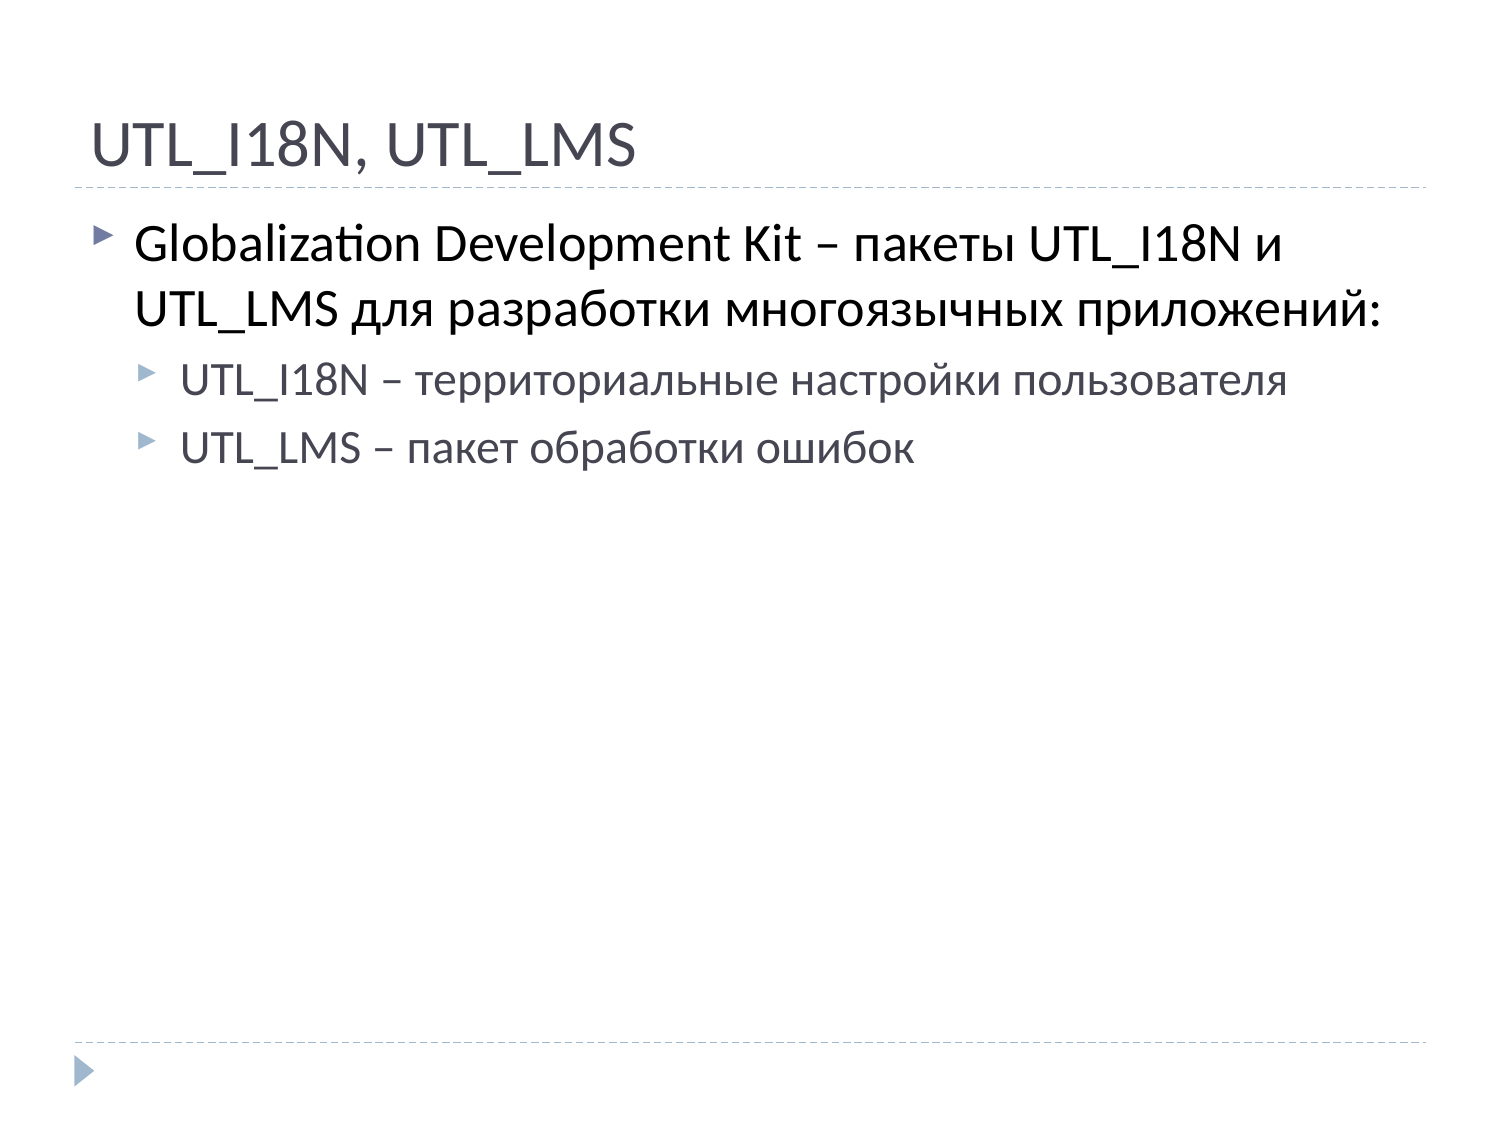

# UTL_I18N, UTL_LMS
Globalization Development Kit – пакеты UTL_I18N и UTL_LMS для разработки многоязычных приложений:
UTL_I18N – территориальные настройки пользователя
UTL_LMS – пакет обработки ошибок